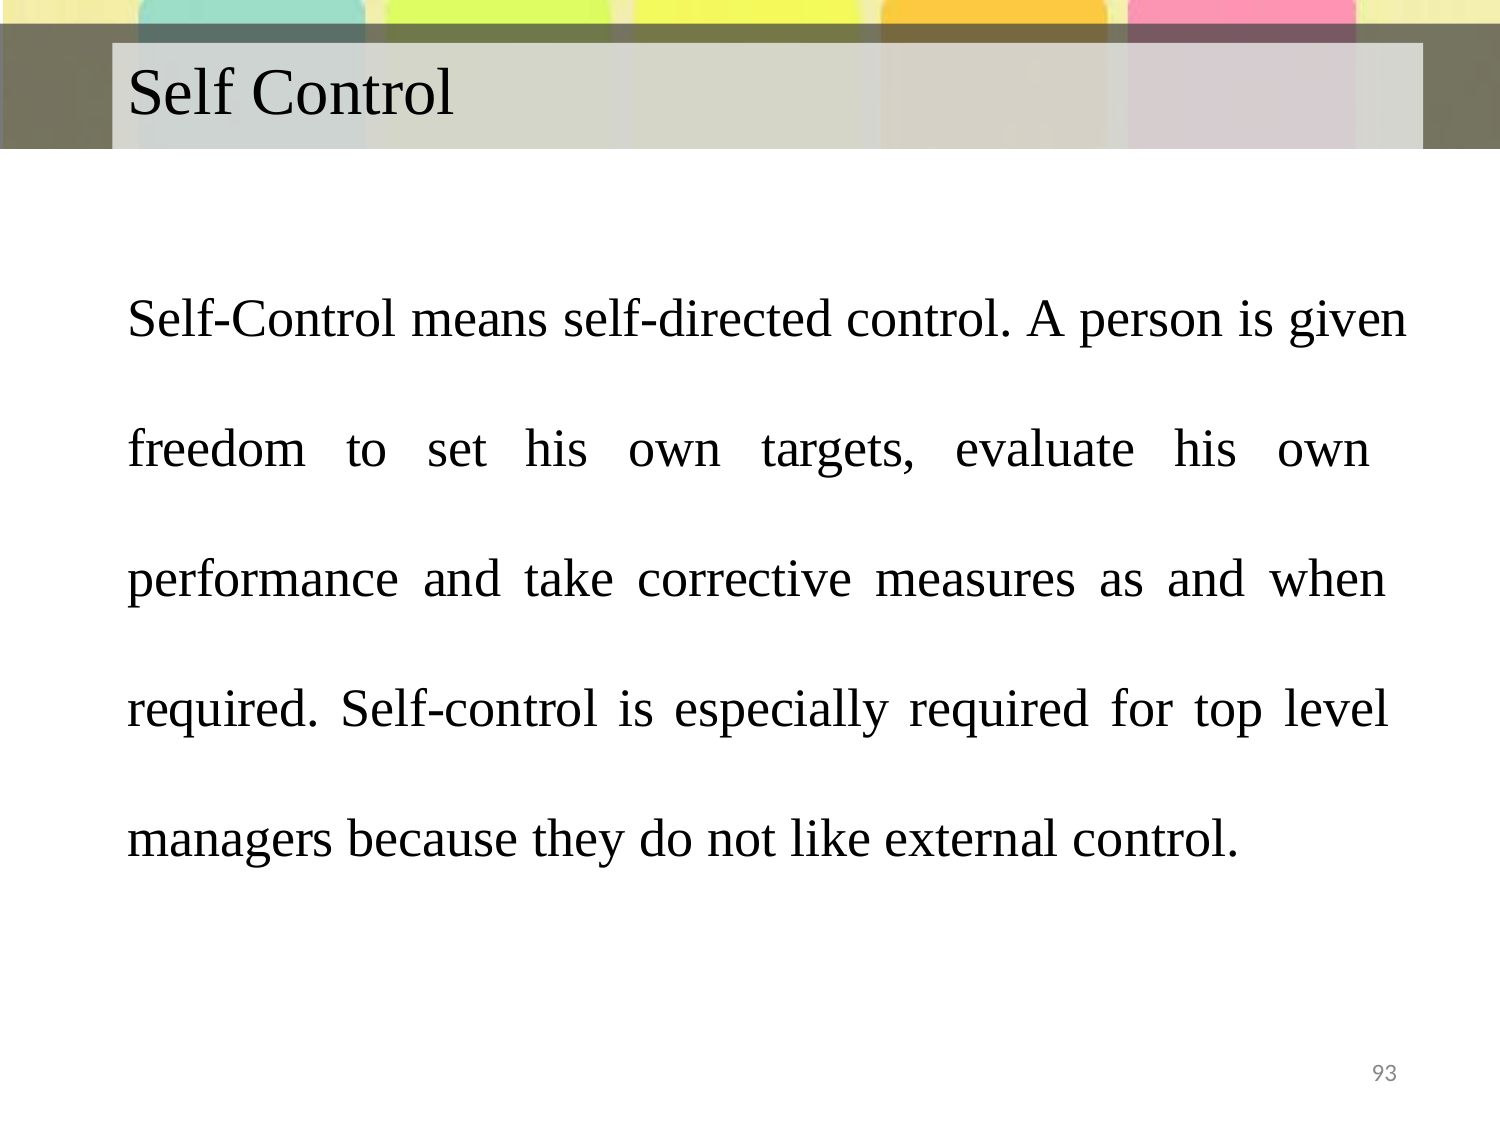

# Self Control
Self-Control means self-directed control. A person is given
freedom to set his own targets, evaluate his own  performance and take corrective measures as and when  required. Self-control is especially required for top level  managers because they do not like external control.
93